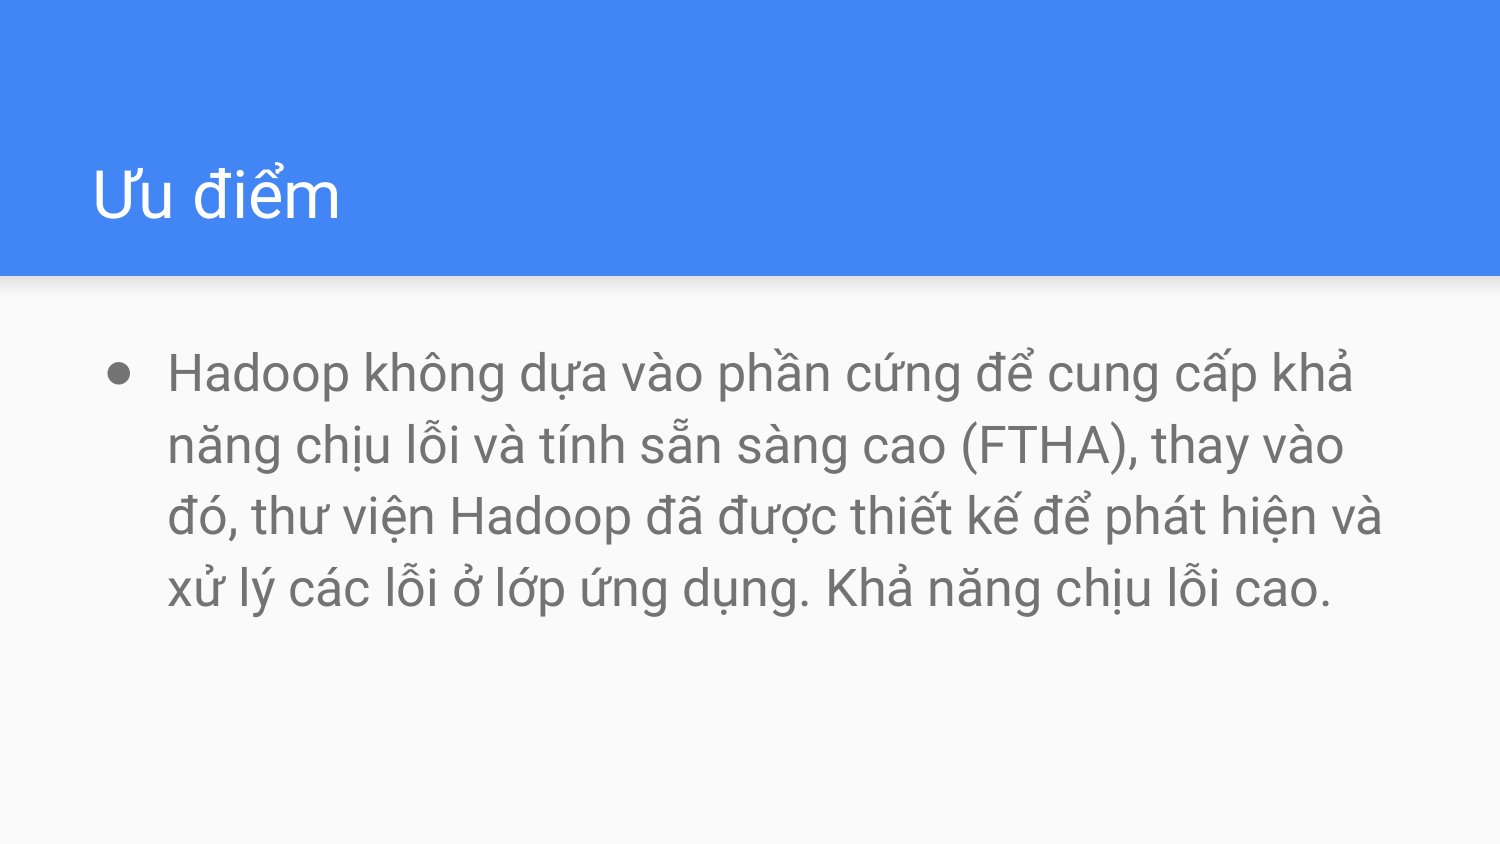

# Ưu điểm
Hadoop không dựa vào phần cứng để cung cấp khả năng chịu lỗi và tính sẵn sàng cao (FTHA), thay vào đó, thư viện Hadoop đã được thiết kế để phát hiện và xử lý các lỗi ở lớp ứng dụng. Khả năng chịu lỗi cao.